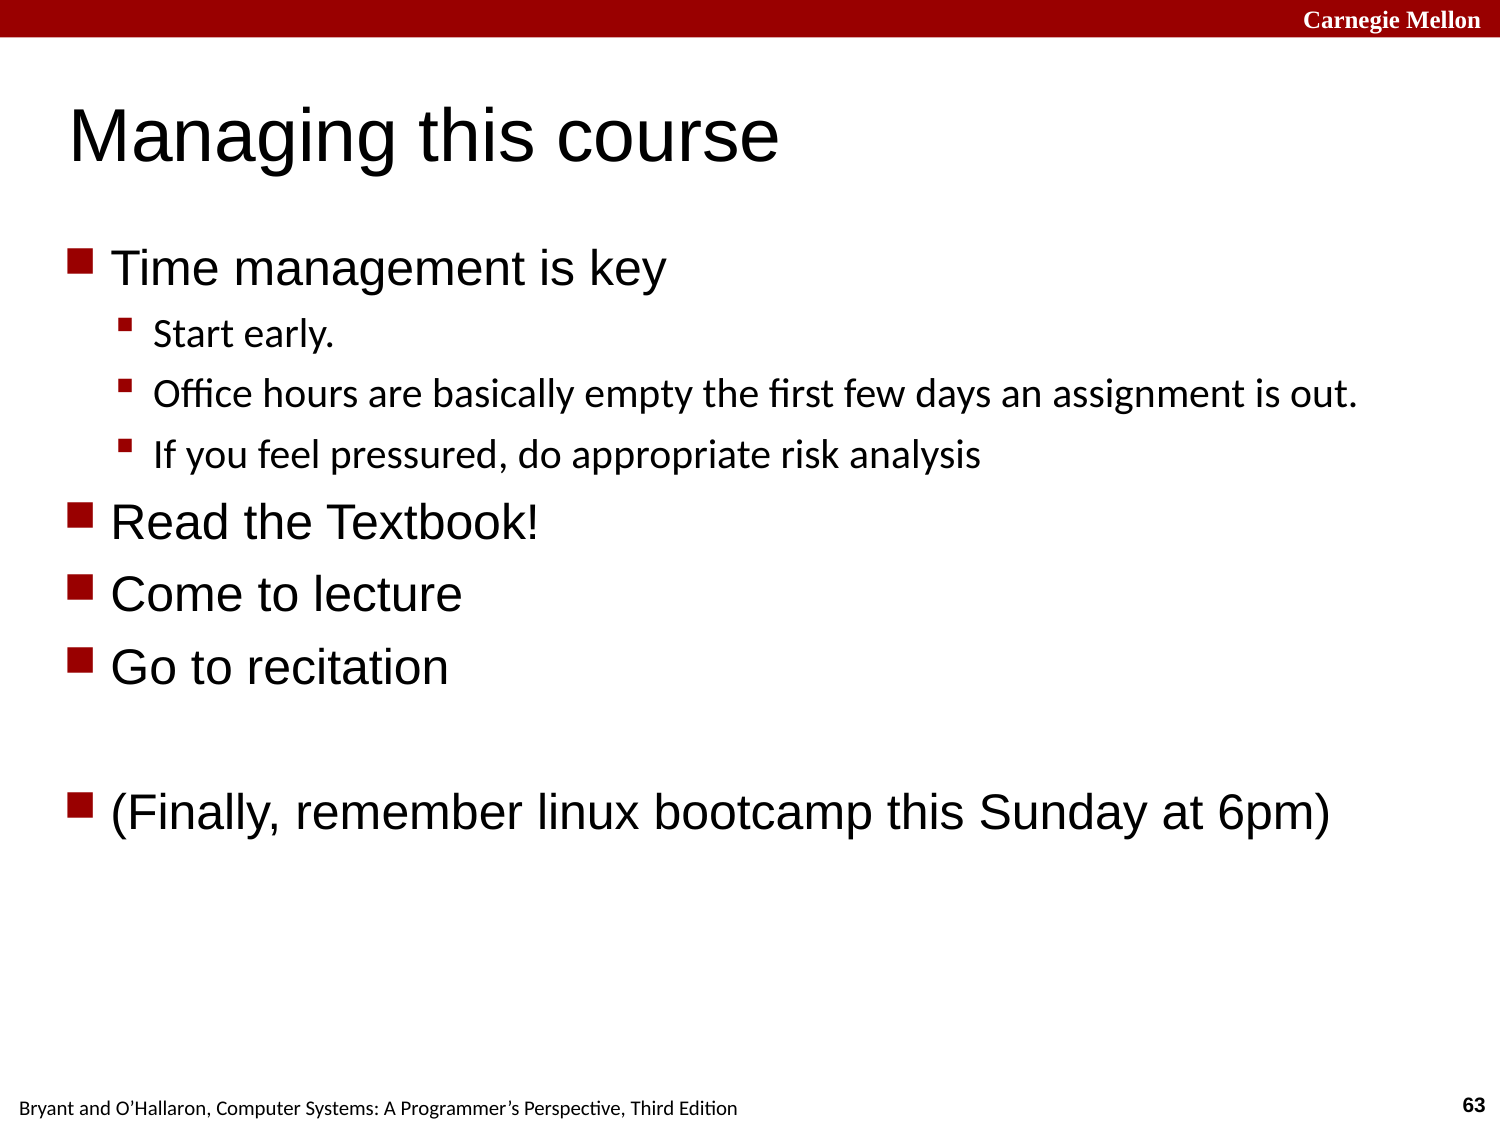

# Managing this course
Time management is key
Start early.
Office hours are basically empty the first few days an assignment is out.
If you feel pressured, do appropriate risk analysis
Read the Textbook!
Come to lecture
Go to recitation

(Finally, remember linux bootcamp this Sunday at 6pm)